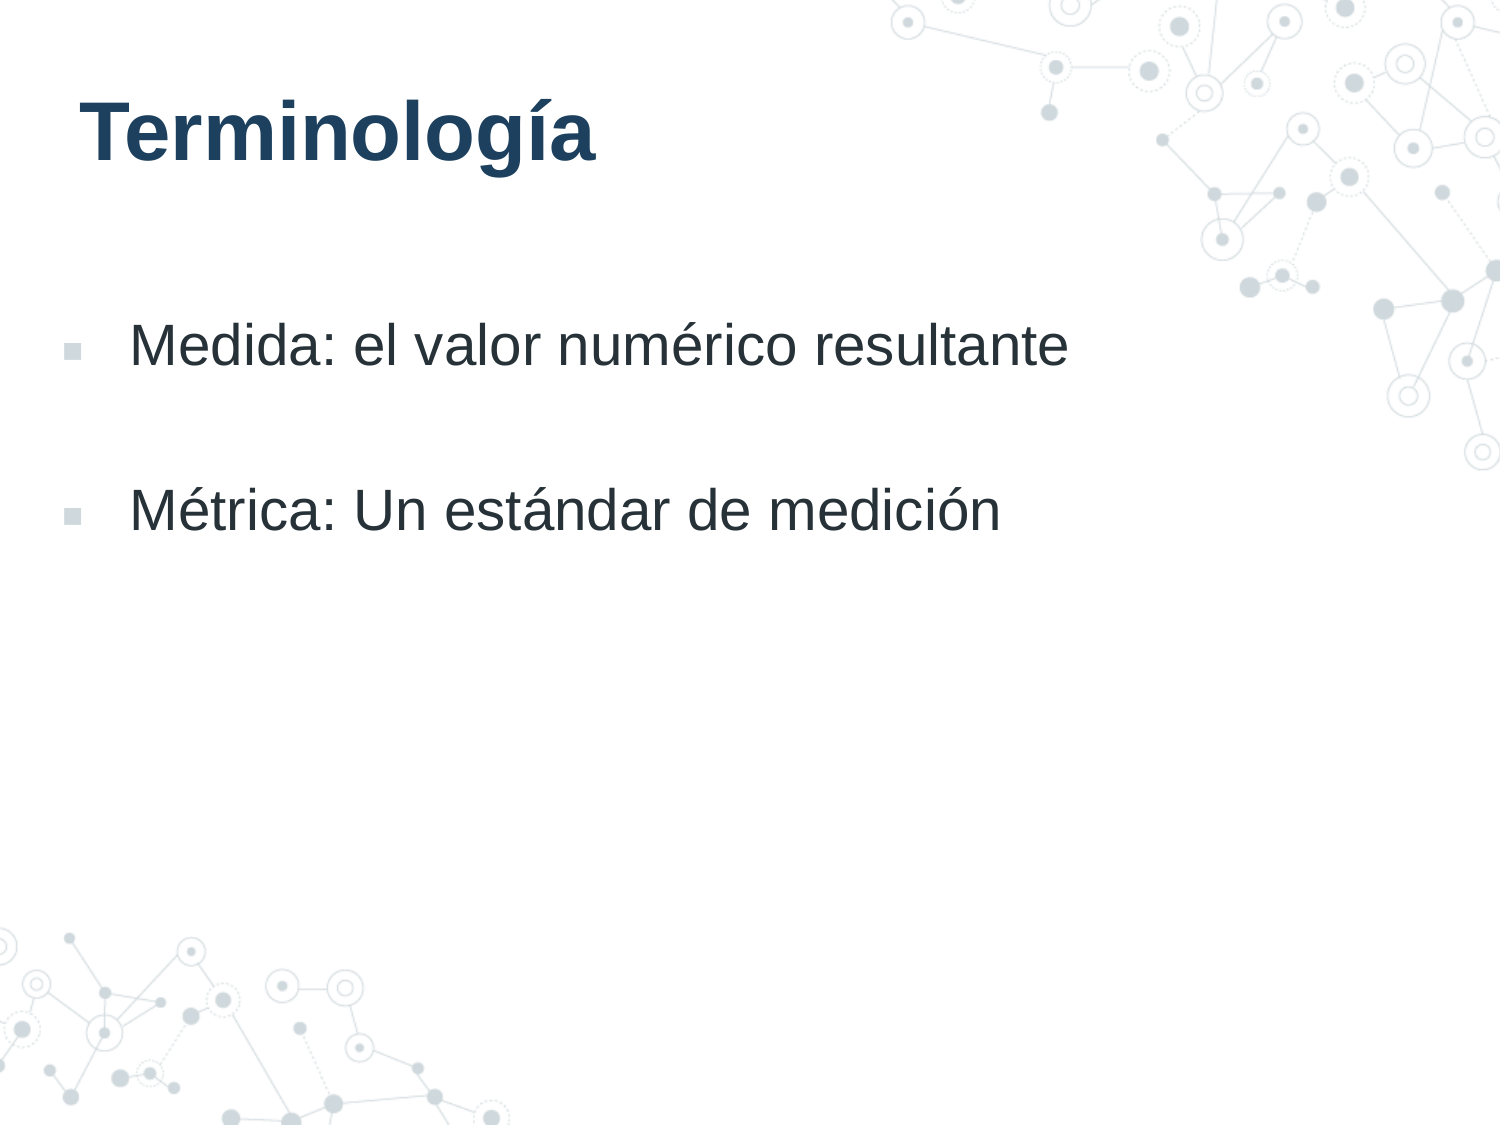

# Terminología

Medida: el valor numérico resultante

Métrica: Un estándar de medición